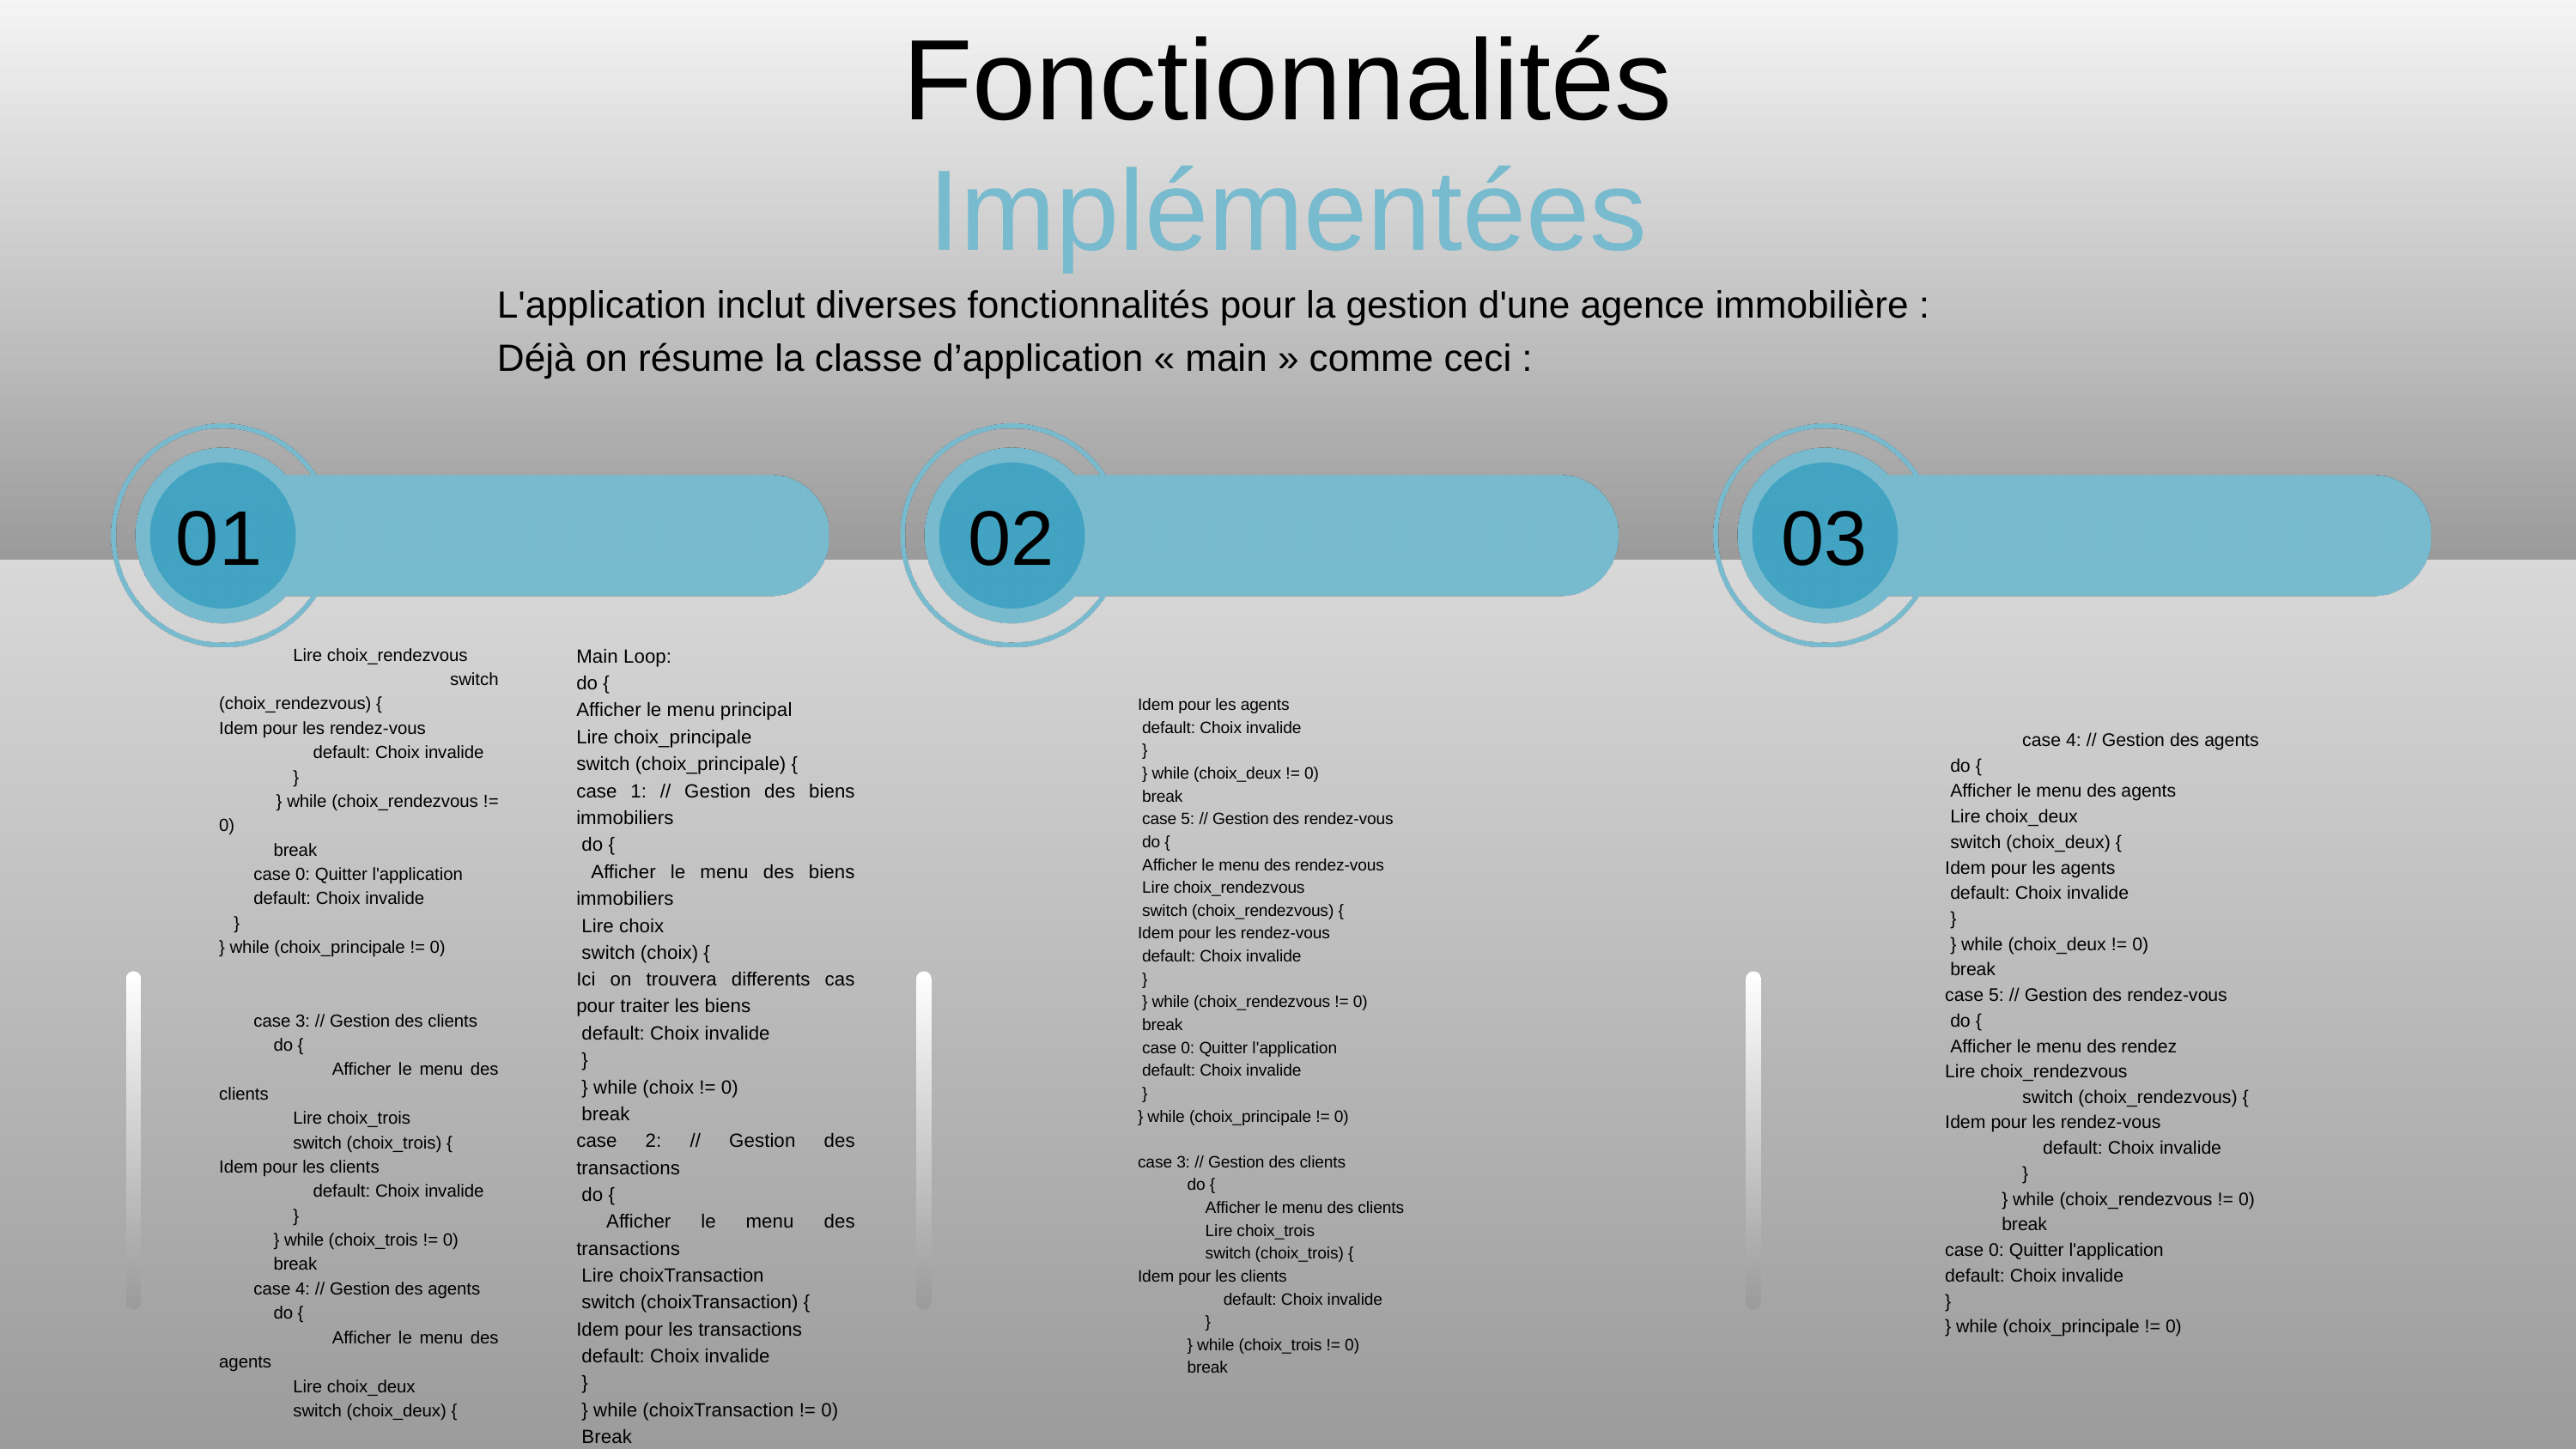

Fonctionnalités
Implémentées
L'application inclut diverses fonctionnalités pour la gestion d'une agence immobilière :
Déjà on résume la classe d’application « main » comme ceci :

01

02

03
Main Loop:
do {
Afficher le menu principal
Lire choix_principale
switch (choix_principale) {
case 1: // Gestion des biens immobiliers
 do {
 Afficher le menu des biens immobiliers
 Lire choix
 switch (choix) {
Ici on trouvera differents cas pour traiter les biens
 default: Choix invalide
 }
 } while (choix != 0)
 break
case 2: // Gestion des transactions
 do {
 Afficher le menu des transactions
 Lire choixTransaction
 switch (choixTransaction) {
Idem pour les transactions
 default: Choix invalide
 }
 } while (choixTransaction != 0)
 Break

               Lire choix_rendezvous
               switch (choix_rendezvous) {
Idem pour les rendez-vous
                   default: Choix invalide
               }
           } while (choix_rendezvous != 0)
           break
       case 0: Quitter l'application
       default: Choix invalide
   }
} while (choix_principale != 0)

       case 3: // Gestion des clients
           do {
               Afficher le menu des clients
               Lire choix_trois
               switch (choix_trois) {
Idem pour les clients
                   default: Choix invalide
               }
           } while (choix_trois != 0)
           break
       case 4: // Gestion des agents
           do {
               Afficher le menu des agents
               Lire choix_deux
               switch (choix_deux) {

Idem pour les agents
 default: Choix invalide
 }
 } while (choix_deux != 0)
 break
 case 5: // Gestion des rendez-vous
 do {
 Afficher le menu des rendez-vous
 Lire choix_rendezvous
 switch (choix_rendezvous) {
Idem pour les rendez-vous
 default: Choix invalide
 }
 } while (choix_rendezvous != 0)
 break
 case 0: Quitter l'application
 default: Choix invalide
 }
} while (choix_principale != 0)

case 3: // Gestion des clients
           do {
               Afficher le menu des clients
               Lire choix_trois
               switch (choix_trois) {
Idem pour les clients
                   default: Choix invalide
               }
           } while (choix_trois != 0)
           break

               case 4: // Gestion des agents
 do {
 Afficher le menu des agents
 Lire choix_deux
 switch (choix_deux) {
Idem pour les agents
 default: Choix invalide
 }
 } while (choix_deux != 0)
 break
case 5: // Gestion des rendez-vous
 do {
 Afficher le menu des rendez
Lire choix_rendezvous
               switch (choix_rendezvous) {
Idem pour les rendez-vous
                   default: Choix invalide
               }
           } while (choix_rendezvous != 0)
           break
case 0: Quitter l'application
default: Choix invalide
}
} while (choix_principale != 0)